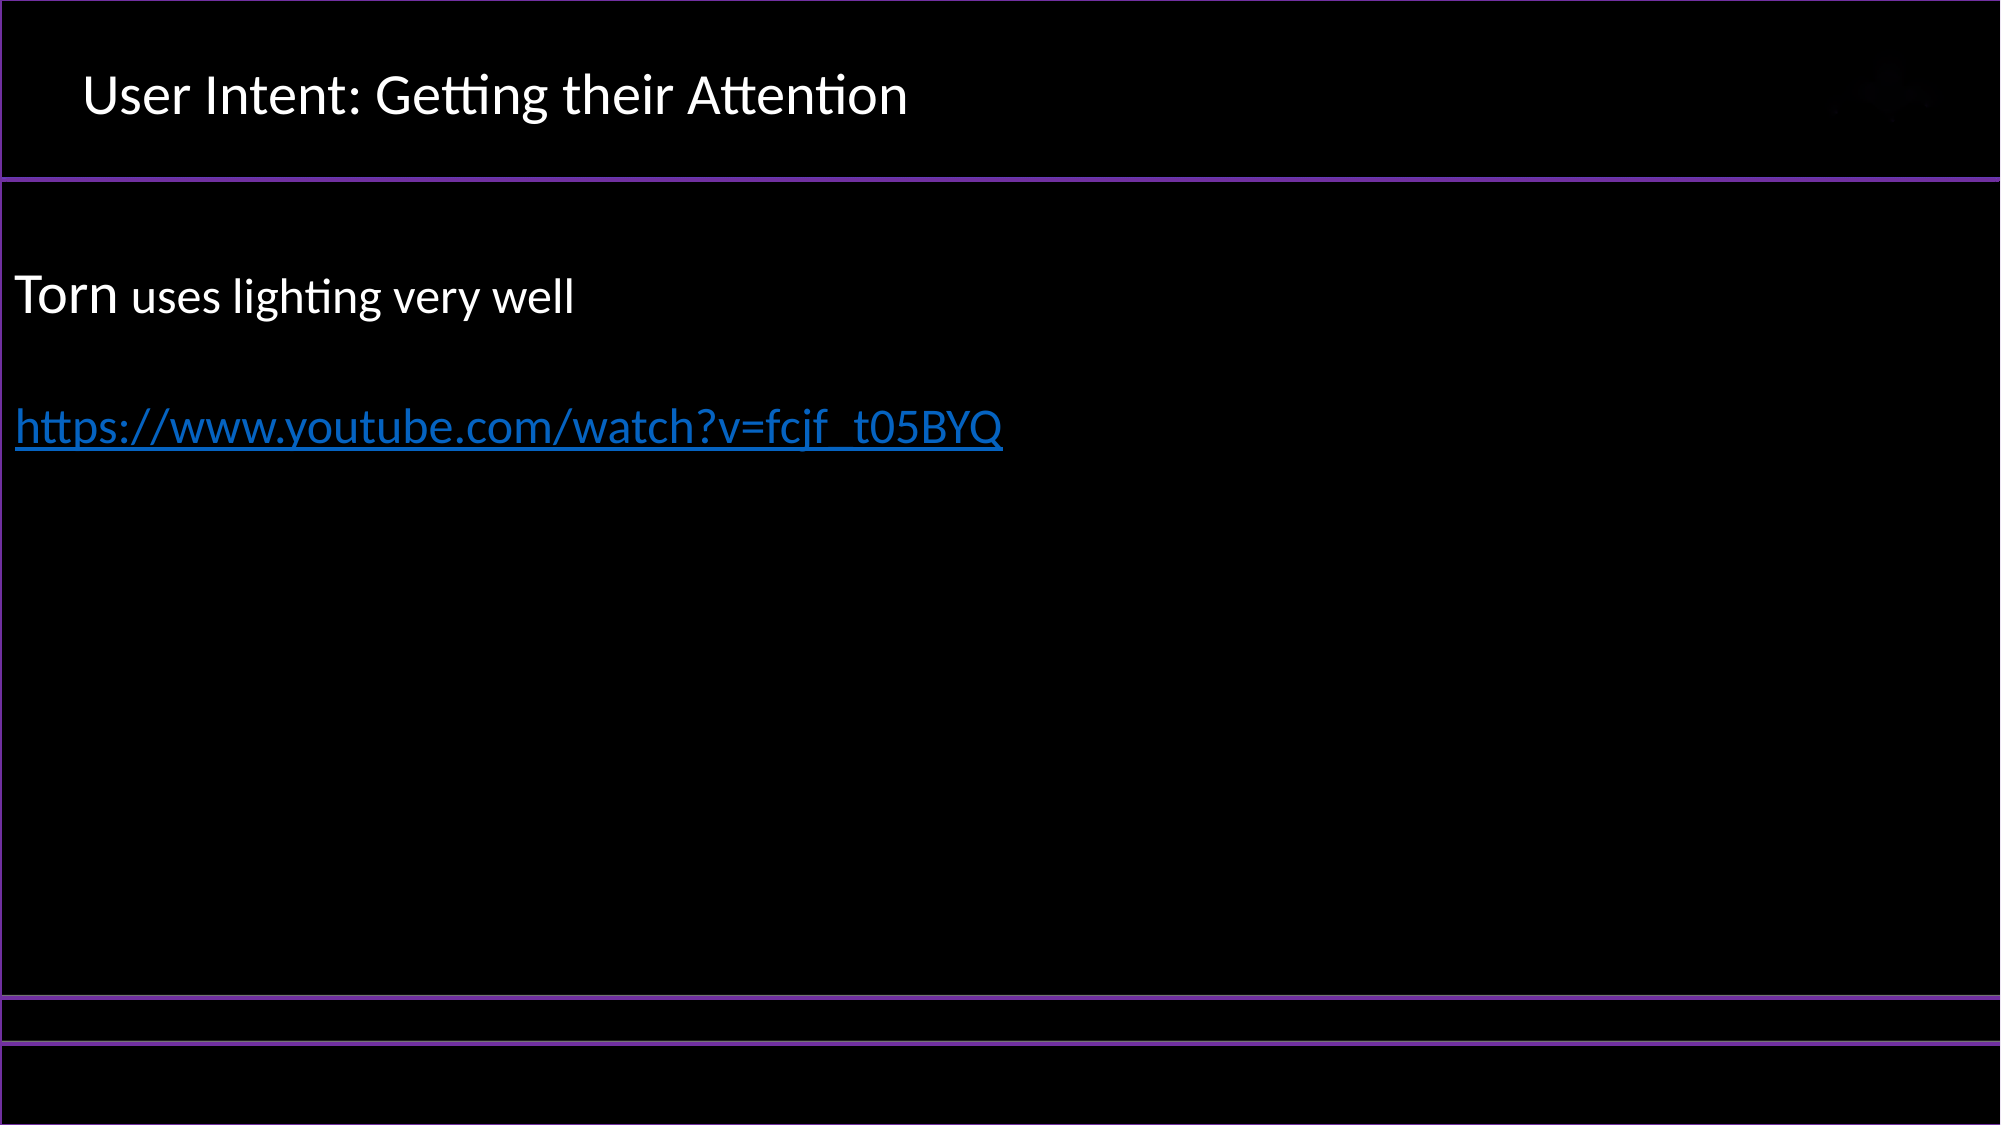

# User Intent: Getting their Attention

Torn uses lighting very well

https://www.youtube.com/watch?v=fcjf_t05BYQ